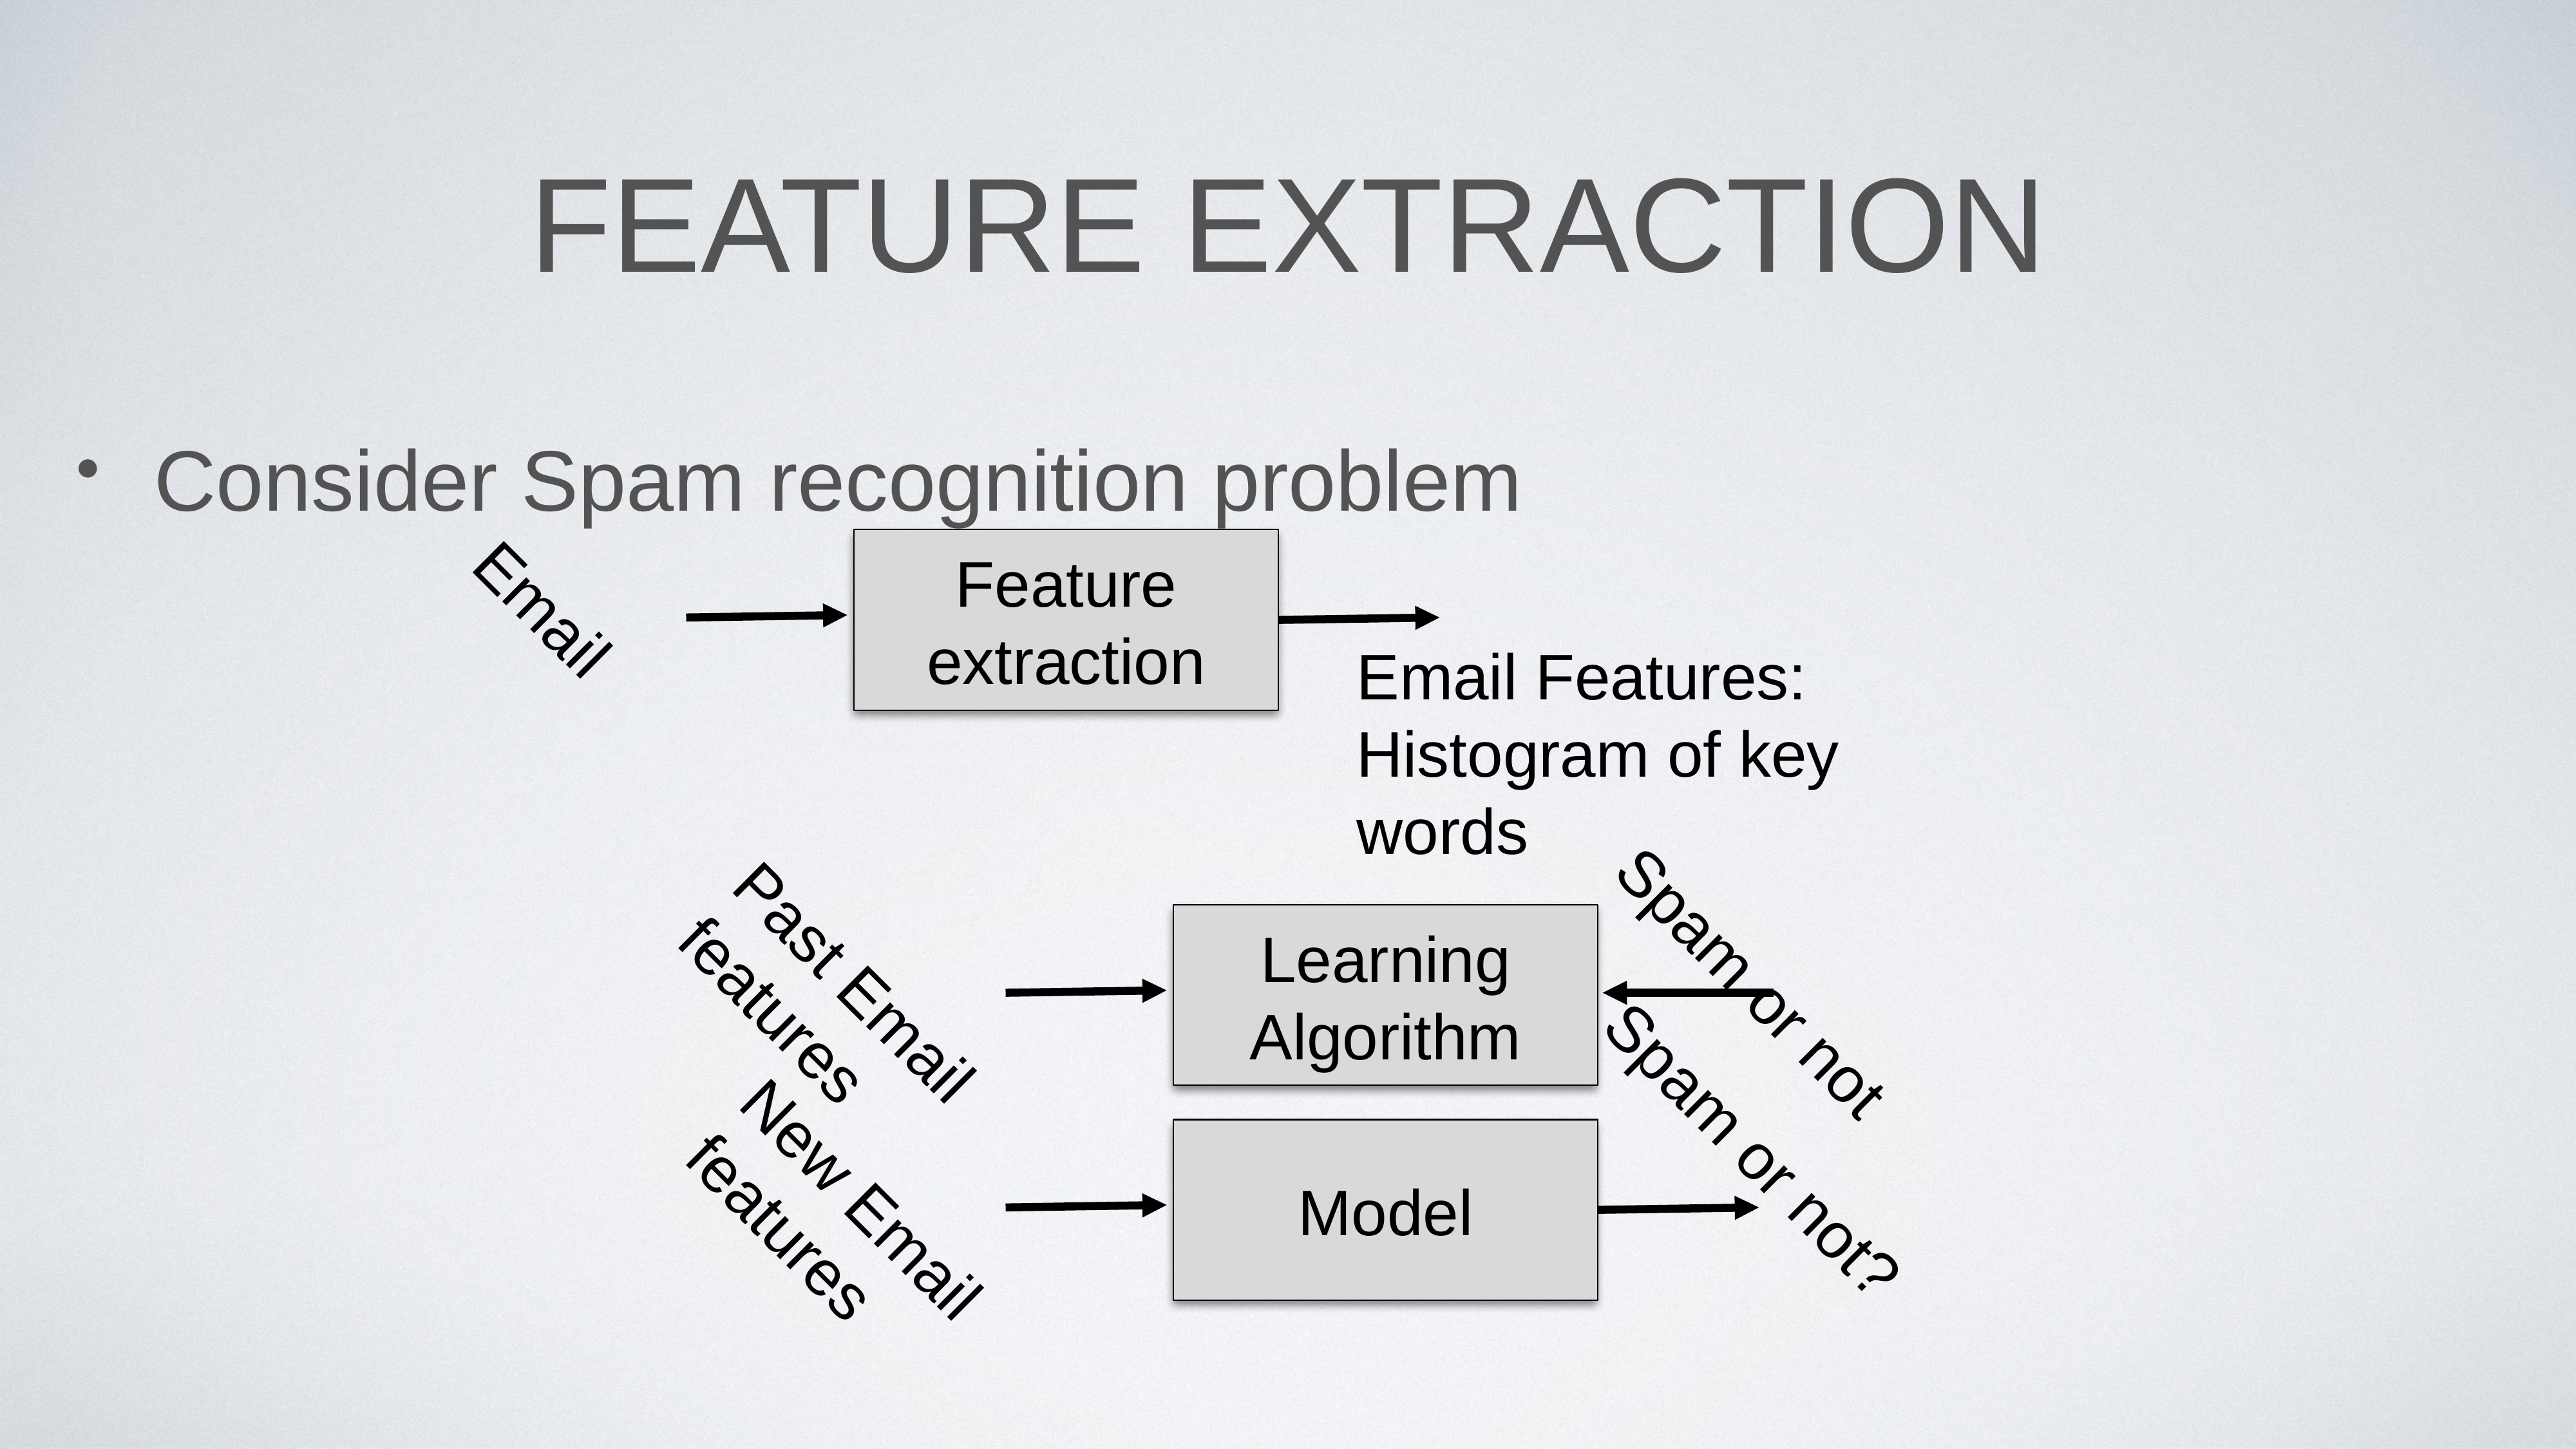

# Feature extraction
Consider Spam recognition problem
Email

Feature extraction

Email Features:
Histogram of key words
Past Email
features
Spam or not

Learning
Algorithm

Spam or not?
New Email
features

Model

35